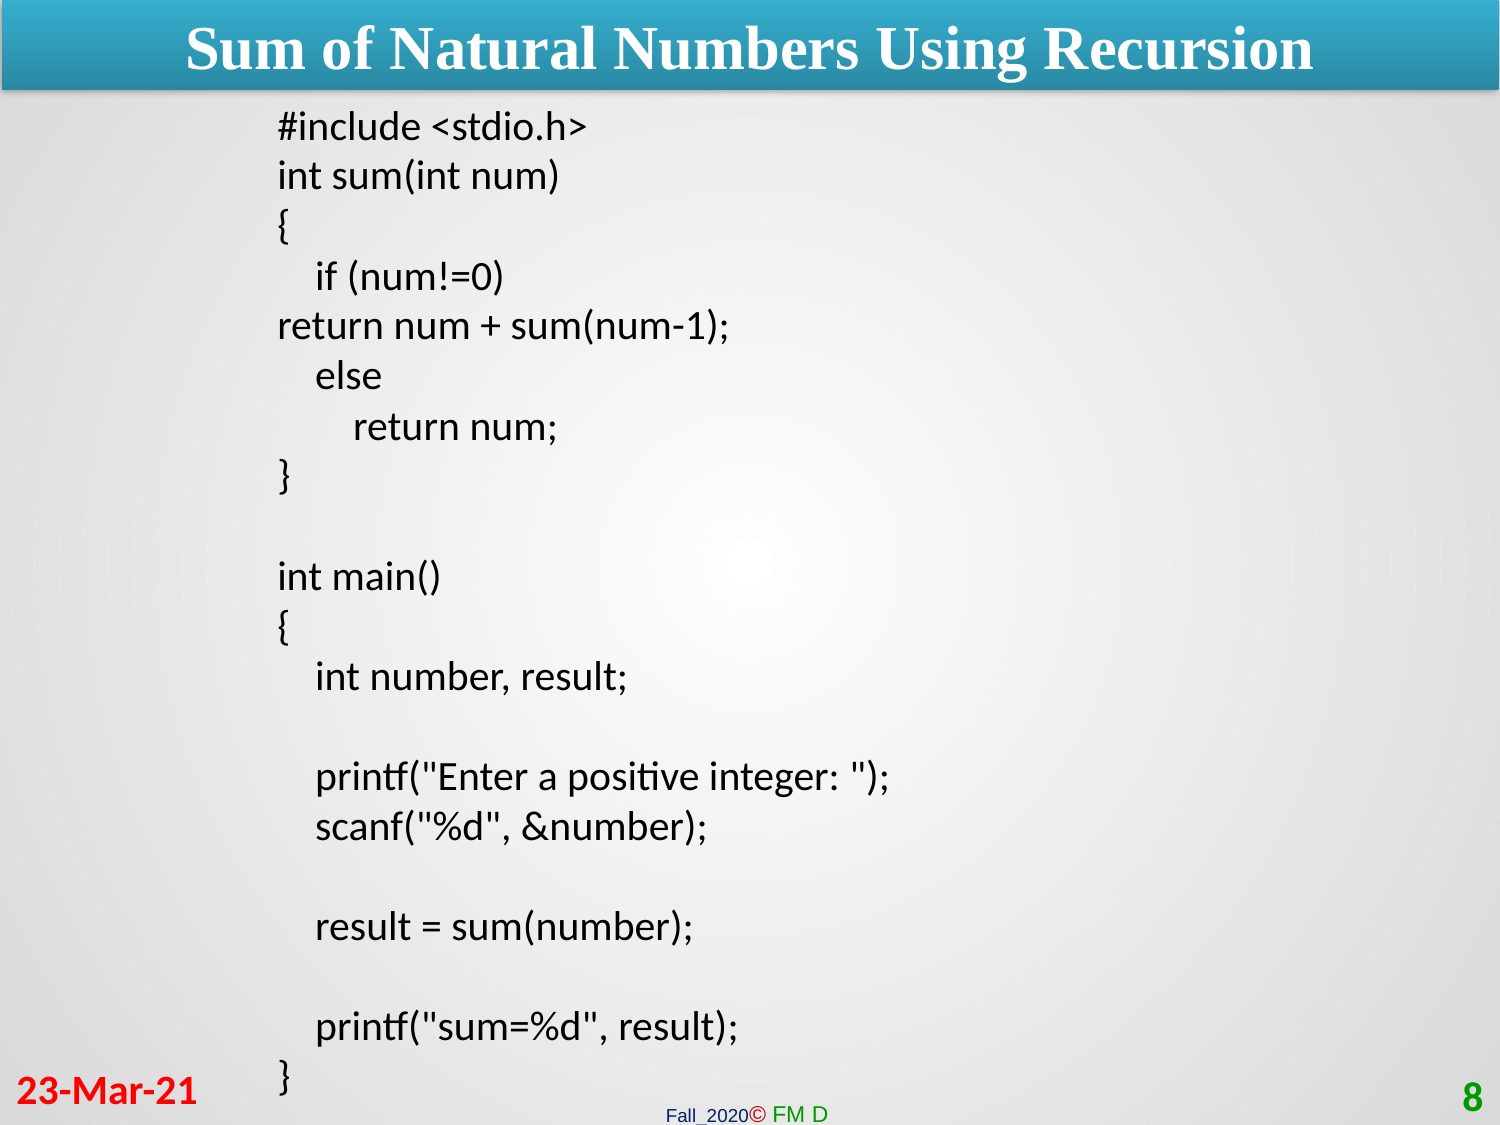

Sum of Natural Numbers Using Recursion
#include <stdio.h>
int sum(int num)
{
    if (num!=0)
return num + sum(num-1);
    else
        return num;
}

int main()
{
    int number, result;

    printf("Enter a positive integer: ");
    scanf("%d", &number);

    result = sum(number);

    printf("sum=%d", result);
}

23-Mar-21
8